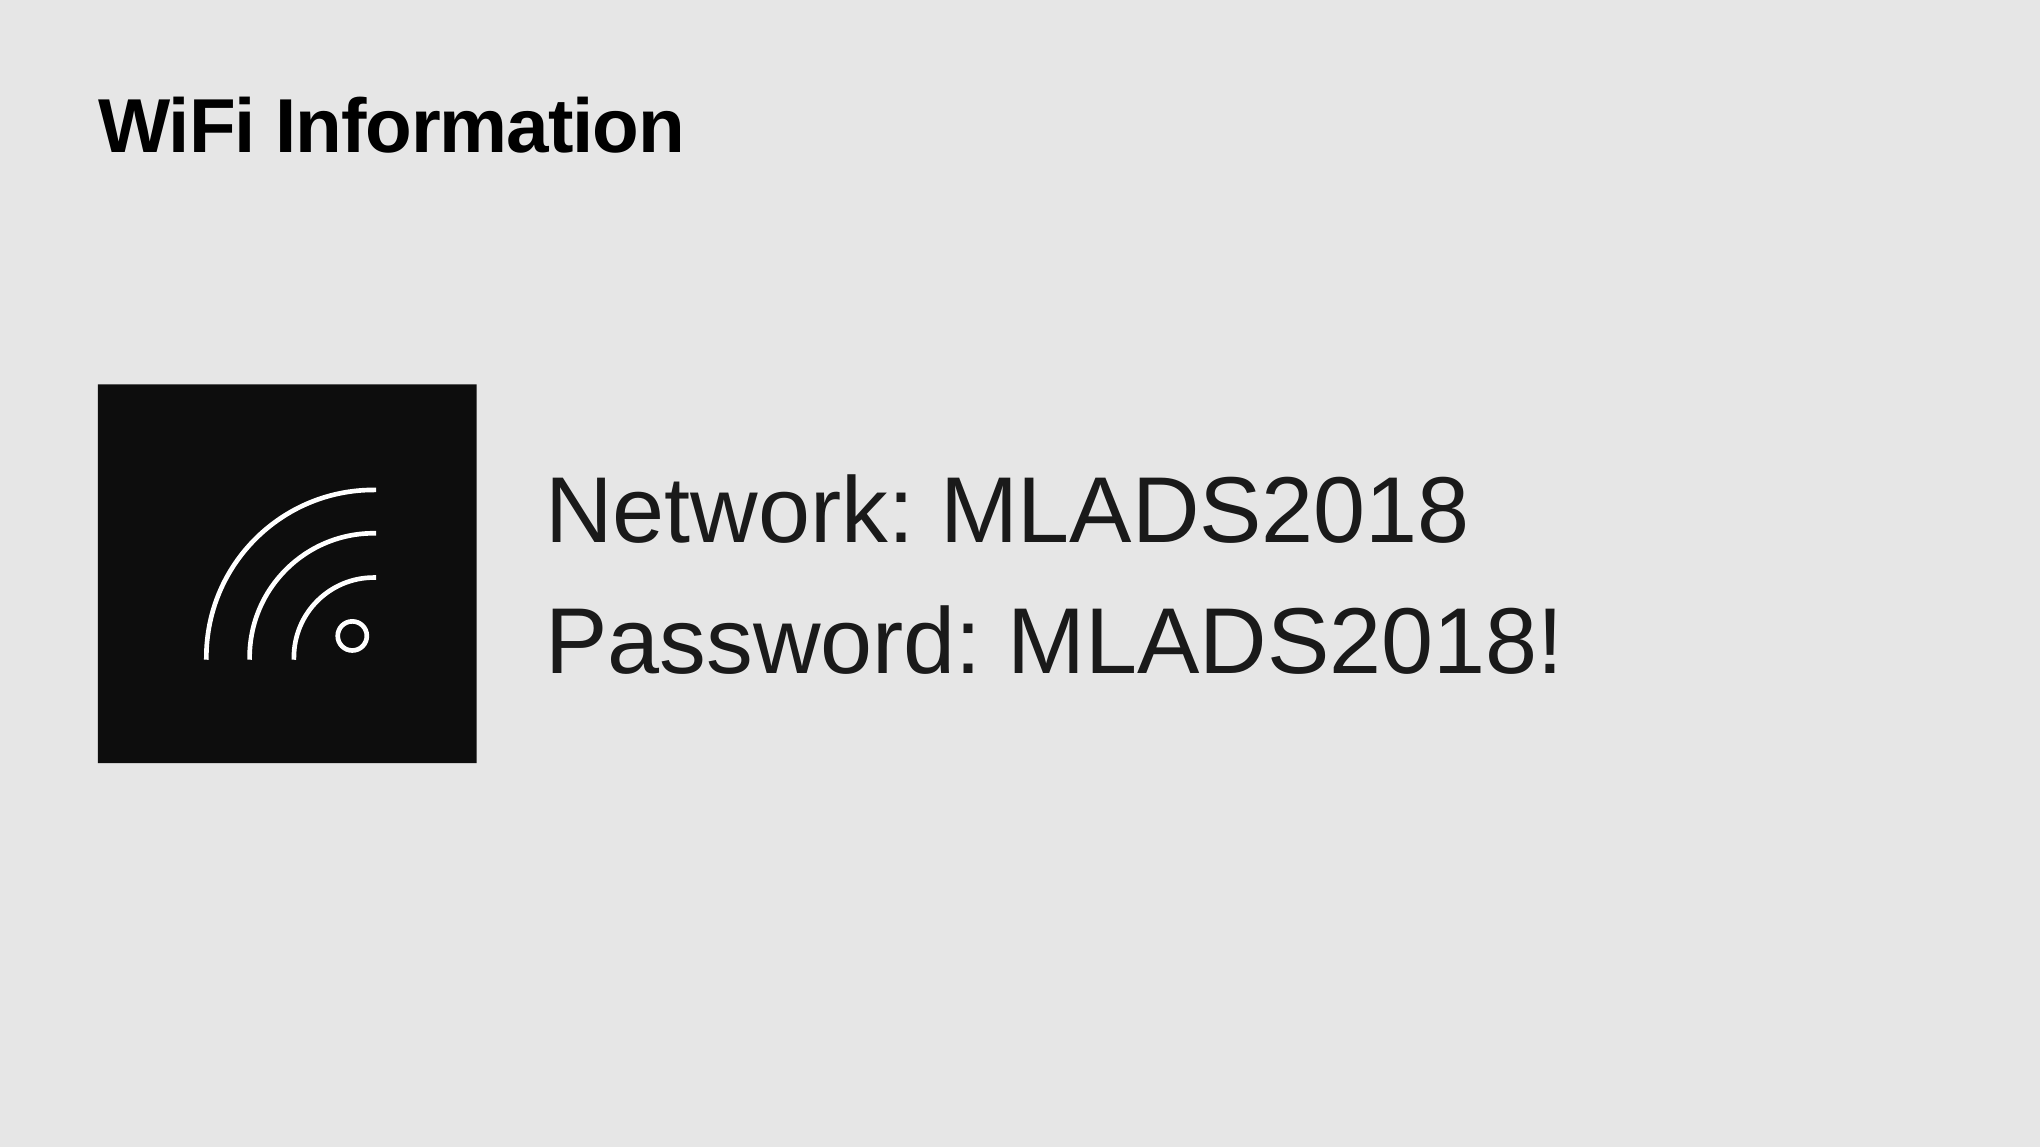

# WiFi Information

Network: MLADS2018
Password: MLADS2018!